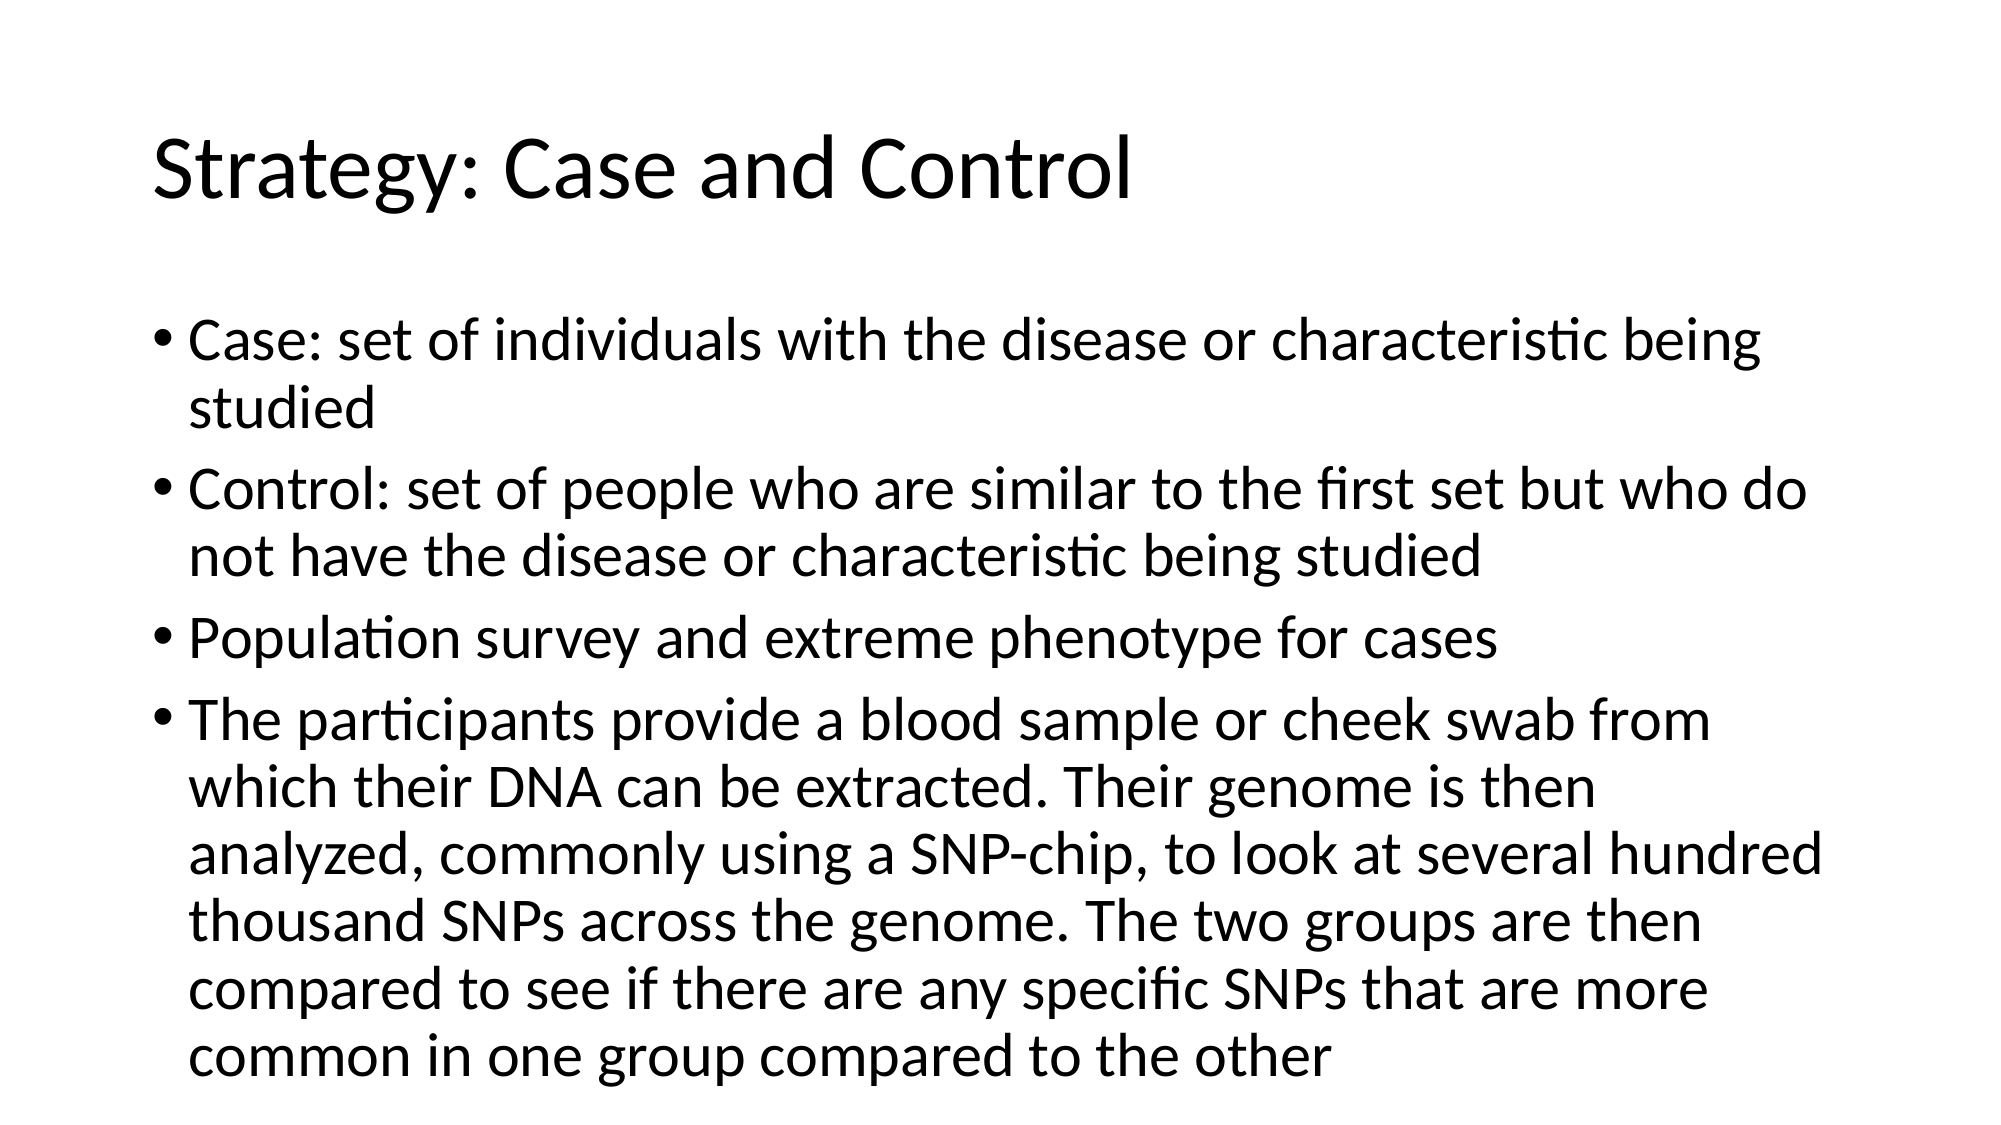

# Strategy: Case and Control
Case: set of individuals with the disease or characteristic being studied
Control: set of people who are similar to the first set but who do not have the disease or characteristic being studied
Population survey and extreme phenotype for cases
The participants provide a blood sample or cheek swab from which their DNA can be extracted. Their genome is then analyzed, commonly using a SNP-chip, to look at several hundred thousand SNPs across the genome. The two groups are then compared to see if there are any specific SNPs that are more common in one group compared to the other